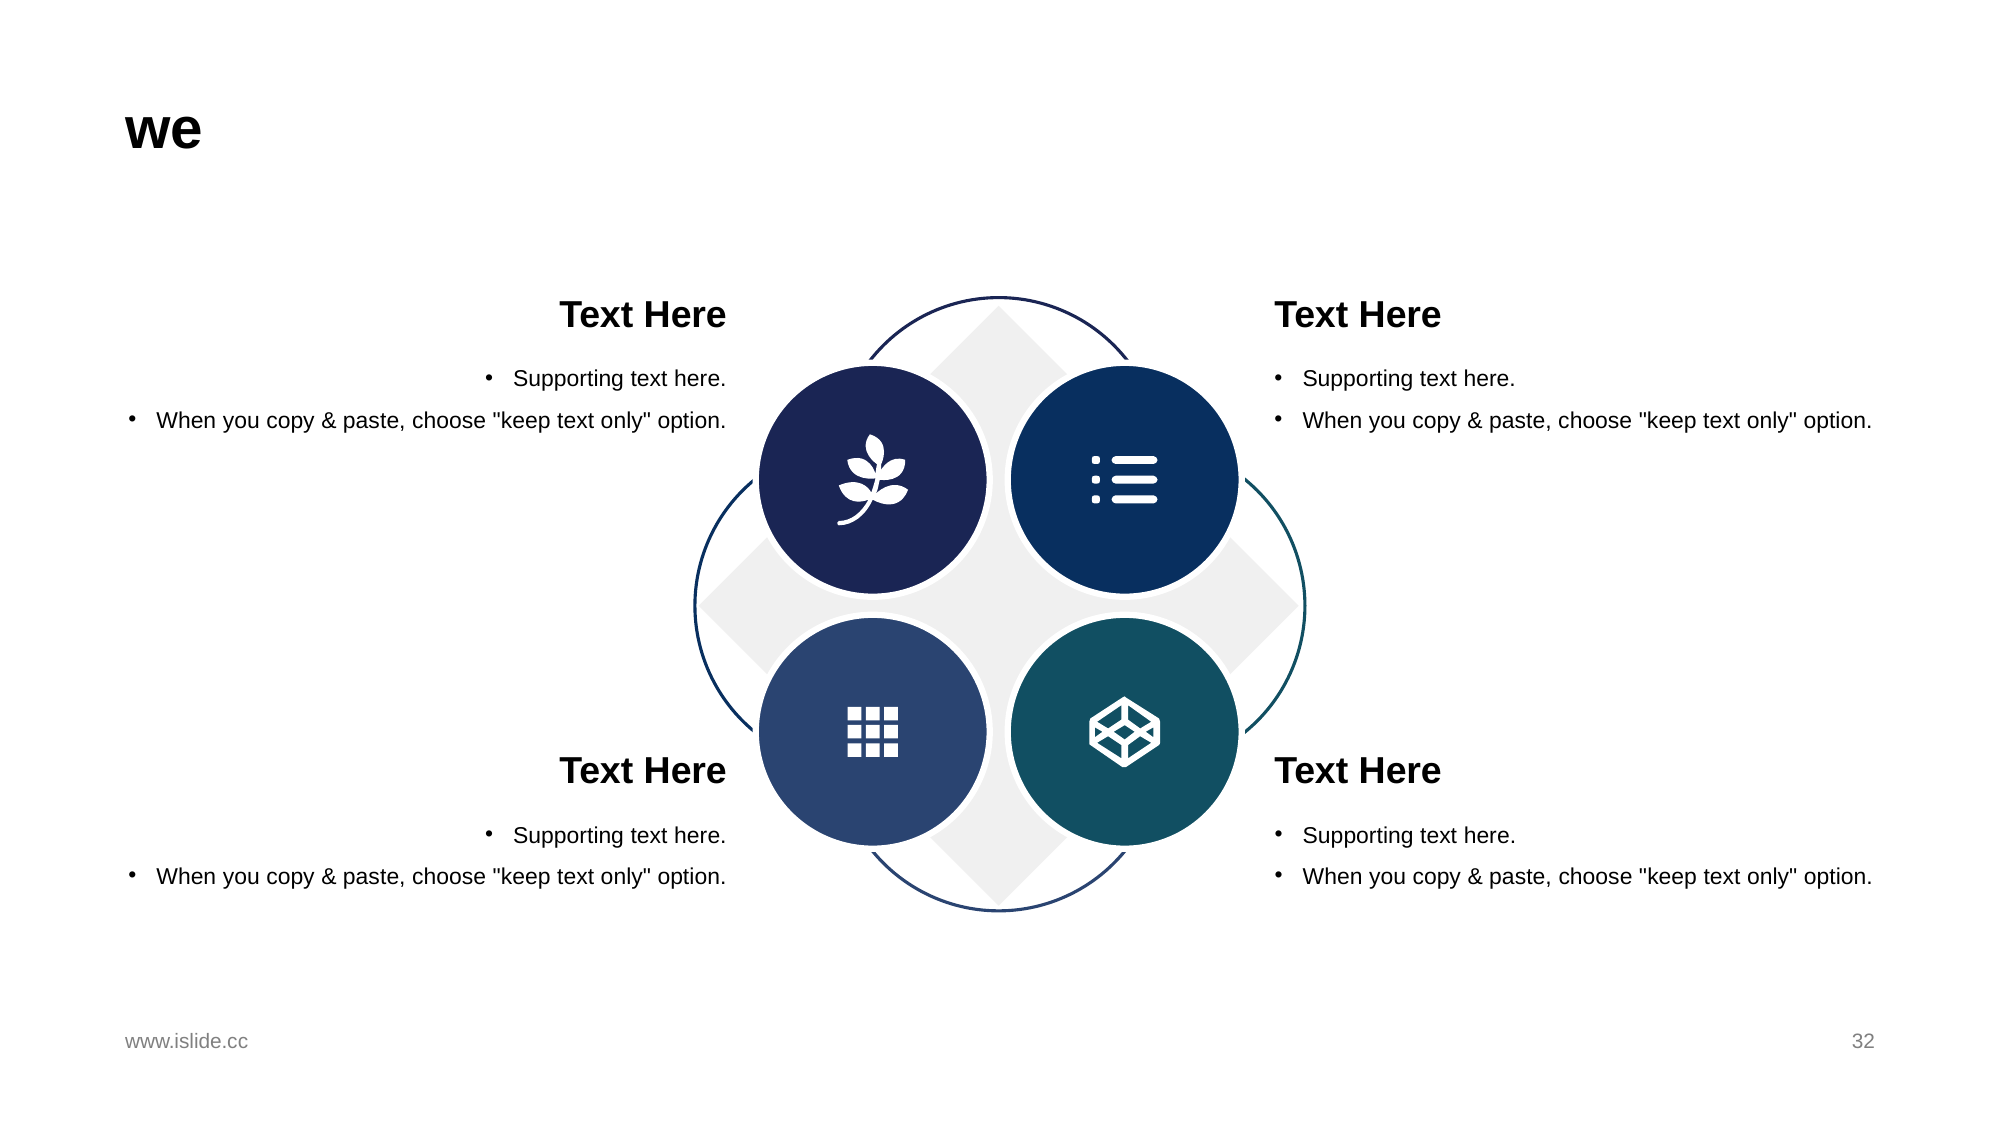

# we
Text Here
Text Here

Supporting text here.
When you copy & paste, choose "keep text only" option.
Supporting text here.
When you copy & paste, choose "keep text only" option.
Text Here
Text Here
Supporting text here.
When you copy & paste, choose "keep text only" option.
Supporting text here.
When you copy & paste, choose "keep text only" option.
www.islide.cc
32